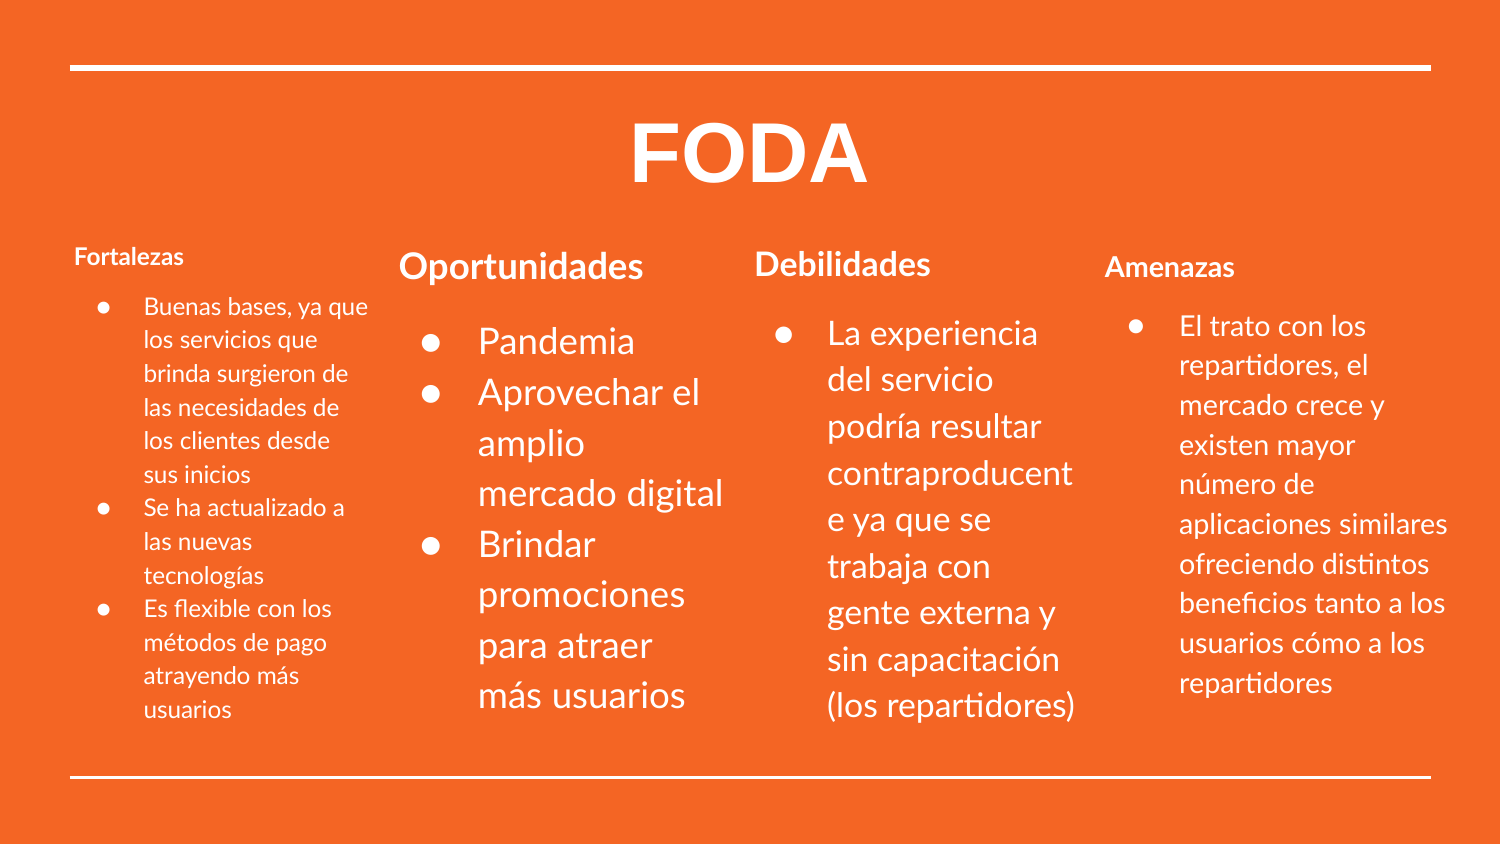

# FODA
Fortalezas
Buenas bases, ya que los servicios que brinda surgieron de las necesidades de los clientes desde sus inicios
Se ha actualizado a las nuevas tecnologías
Es flexible con los métodos de pago atrayendo más usuarios
Oportunidades
Pandemia
Aprovechar el amplio mercado digital
Brindar promociones para atraer más usuarios

Debilidades
La experiencia del servicio podría resultar contraproducente ya que se trabaja con gente externa y sin capacitación (los repartidores)
Amenazas
El trato con los repartidores, el mercado crece y existen mayor número de aplicaciones similares ofreciendo distintos beneficios tanto a los usuarios cómo a los repartidores